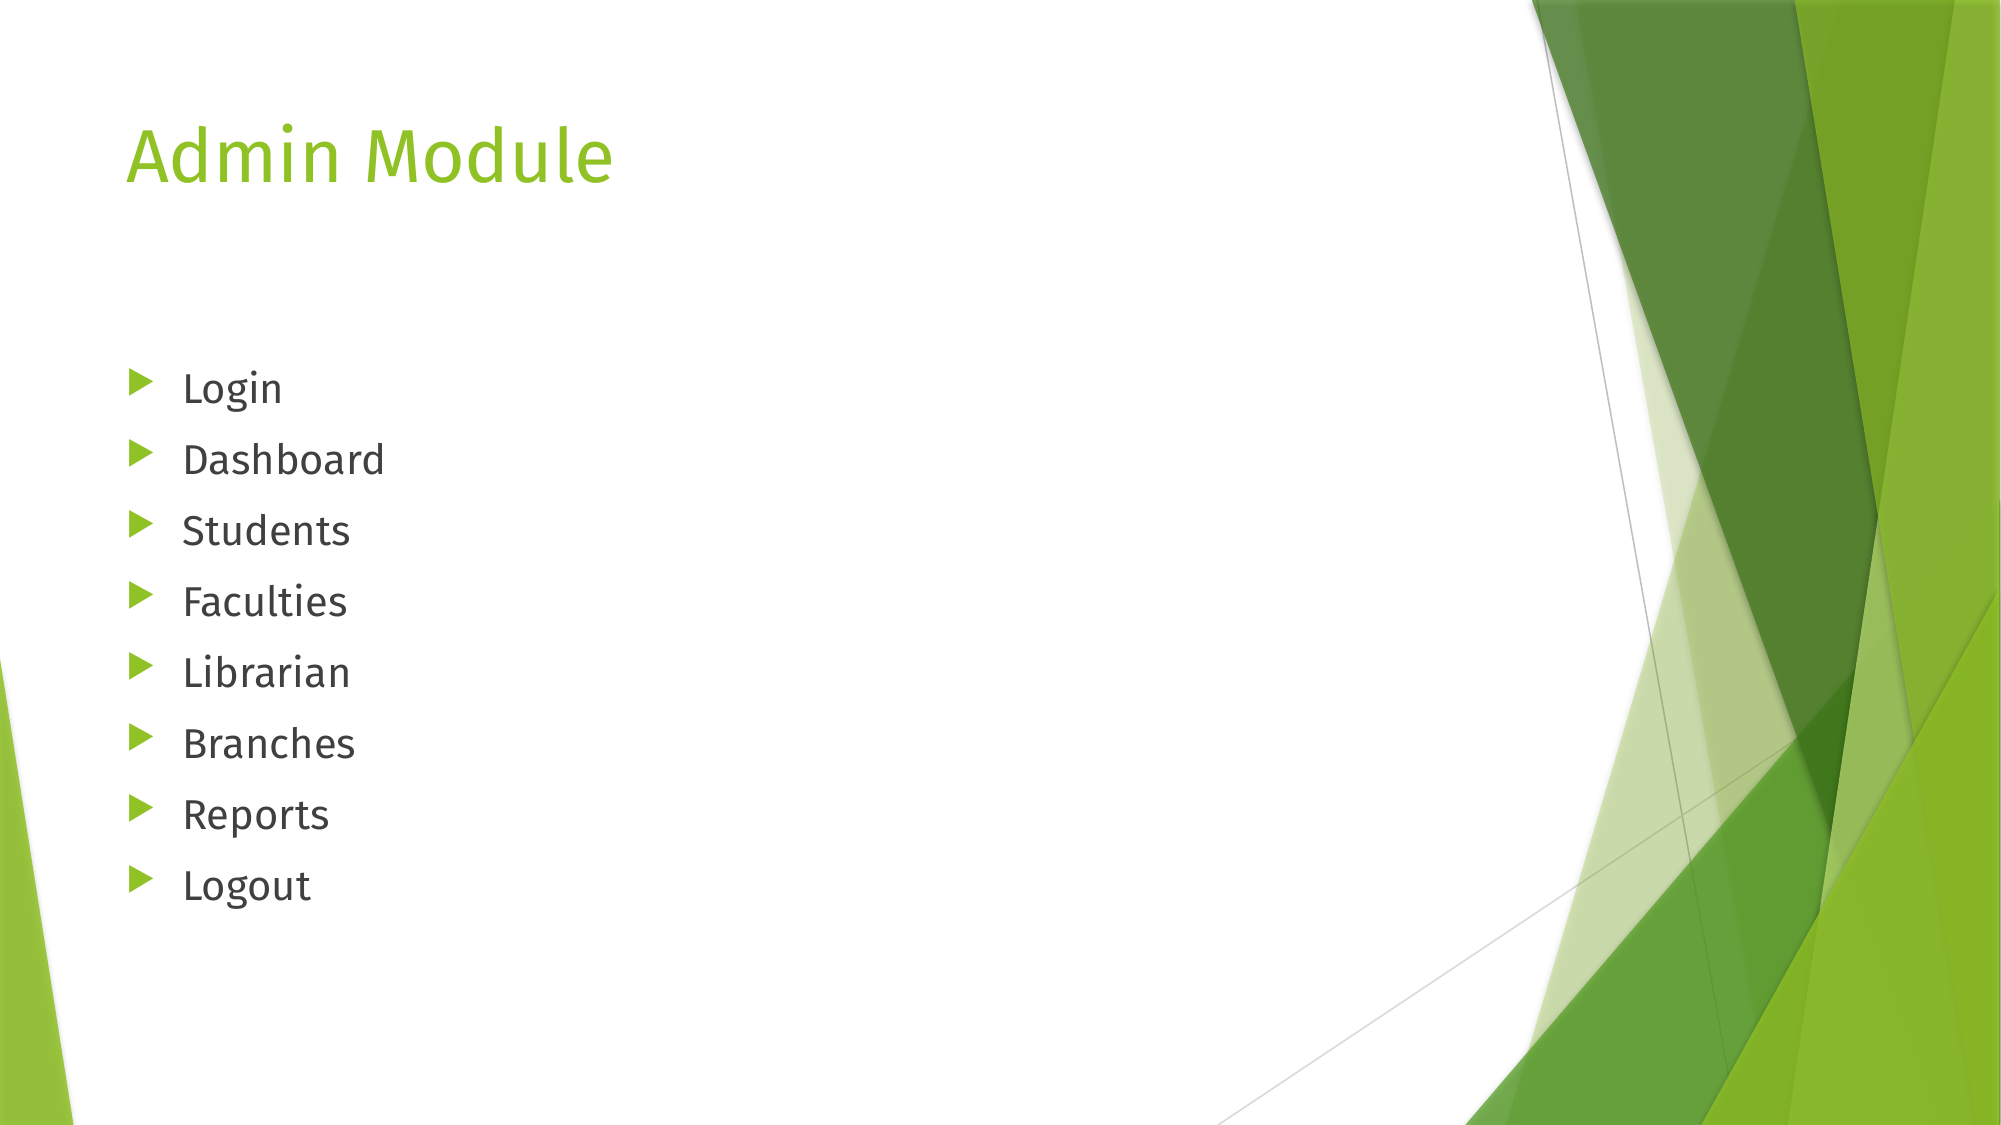

# Admin Module
Login
Dashboard
Students
Faculties
Librarian
Branches
Reports
Logout